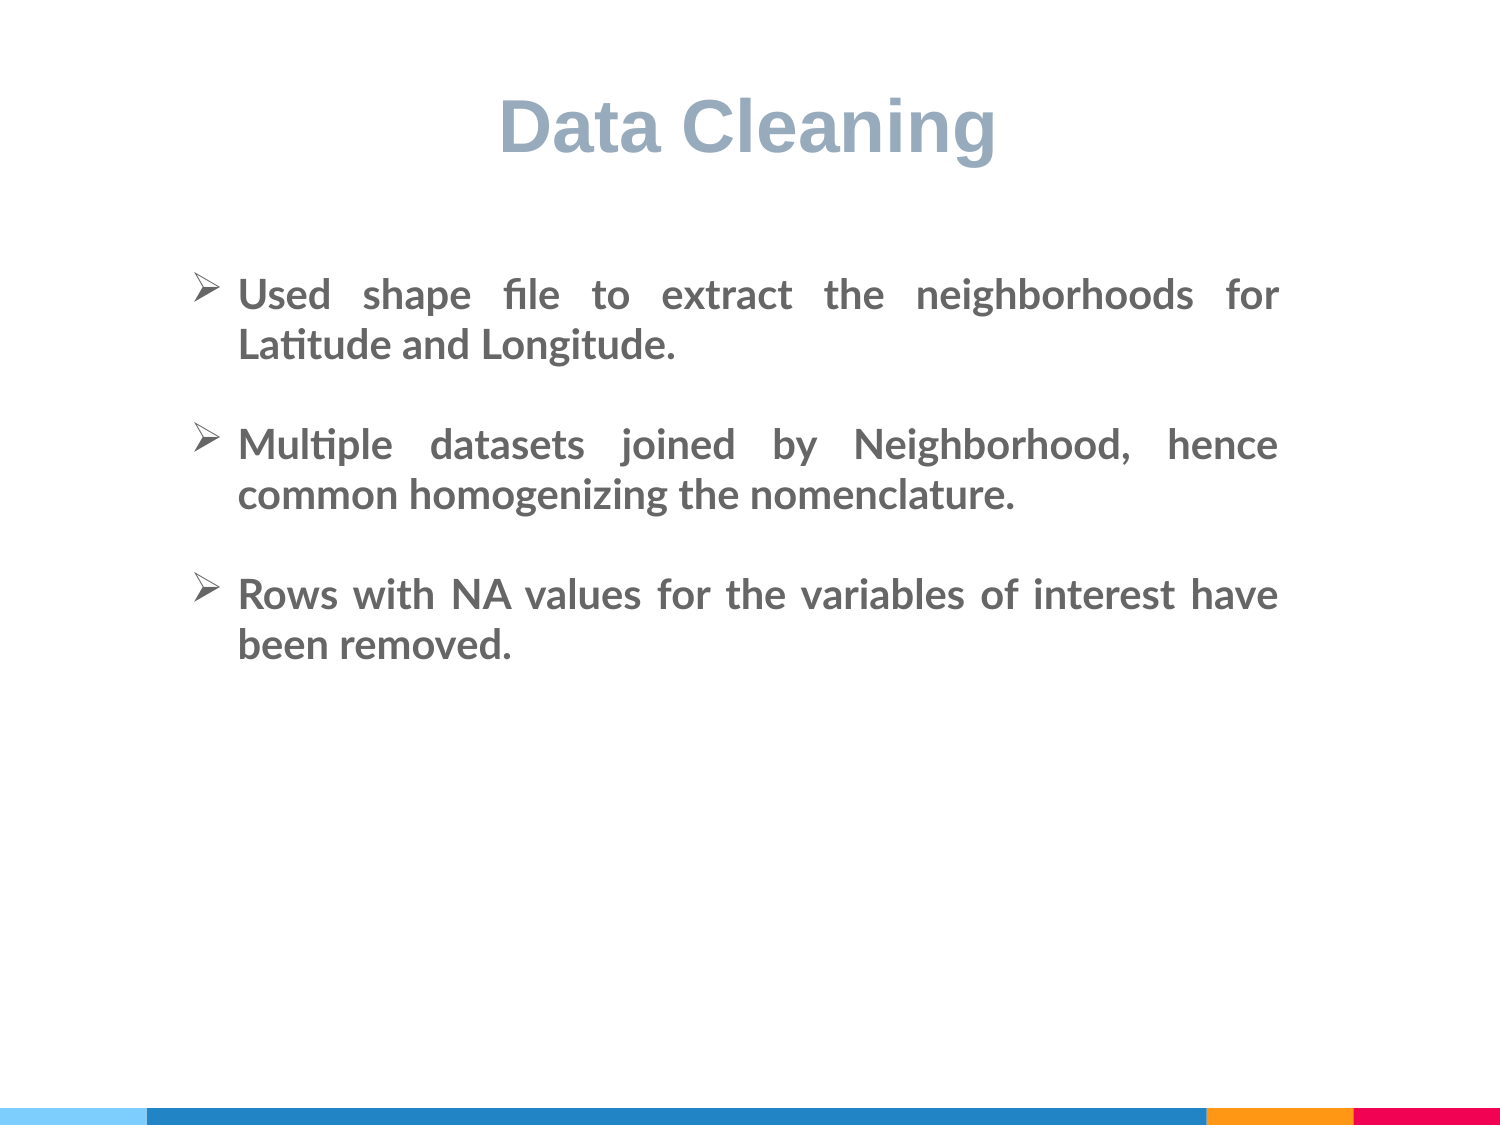

Data Cleaning
Used shape file to extract the neighborhoods for Latitude and Longitude.

Multiple datasets joined by Neighborhood, hence common homogenizing the nomenclature.

Rows with NA values for the variables of interest have been removed.